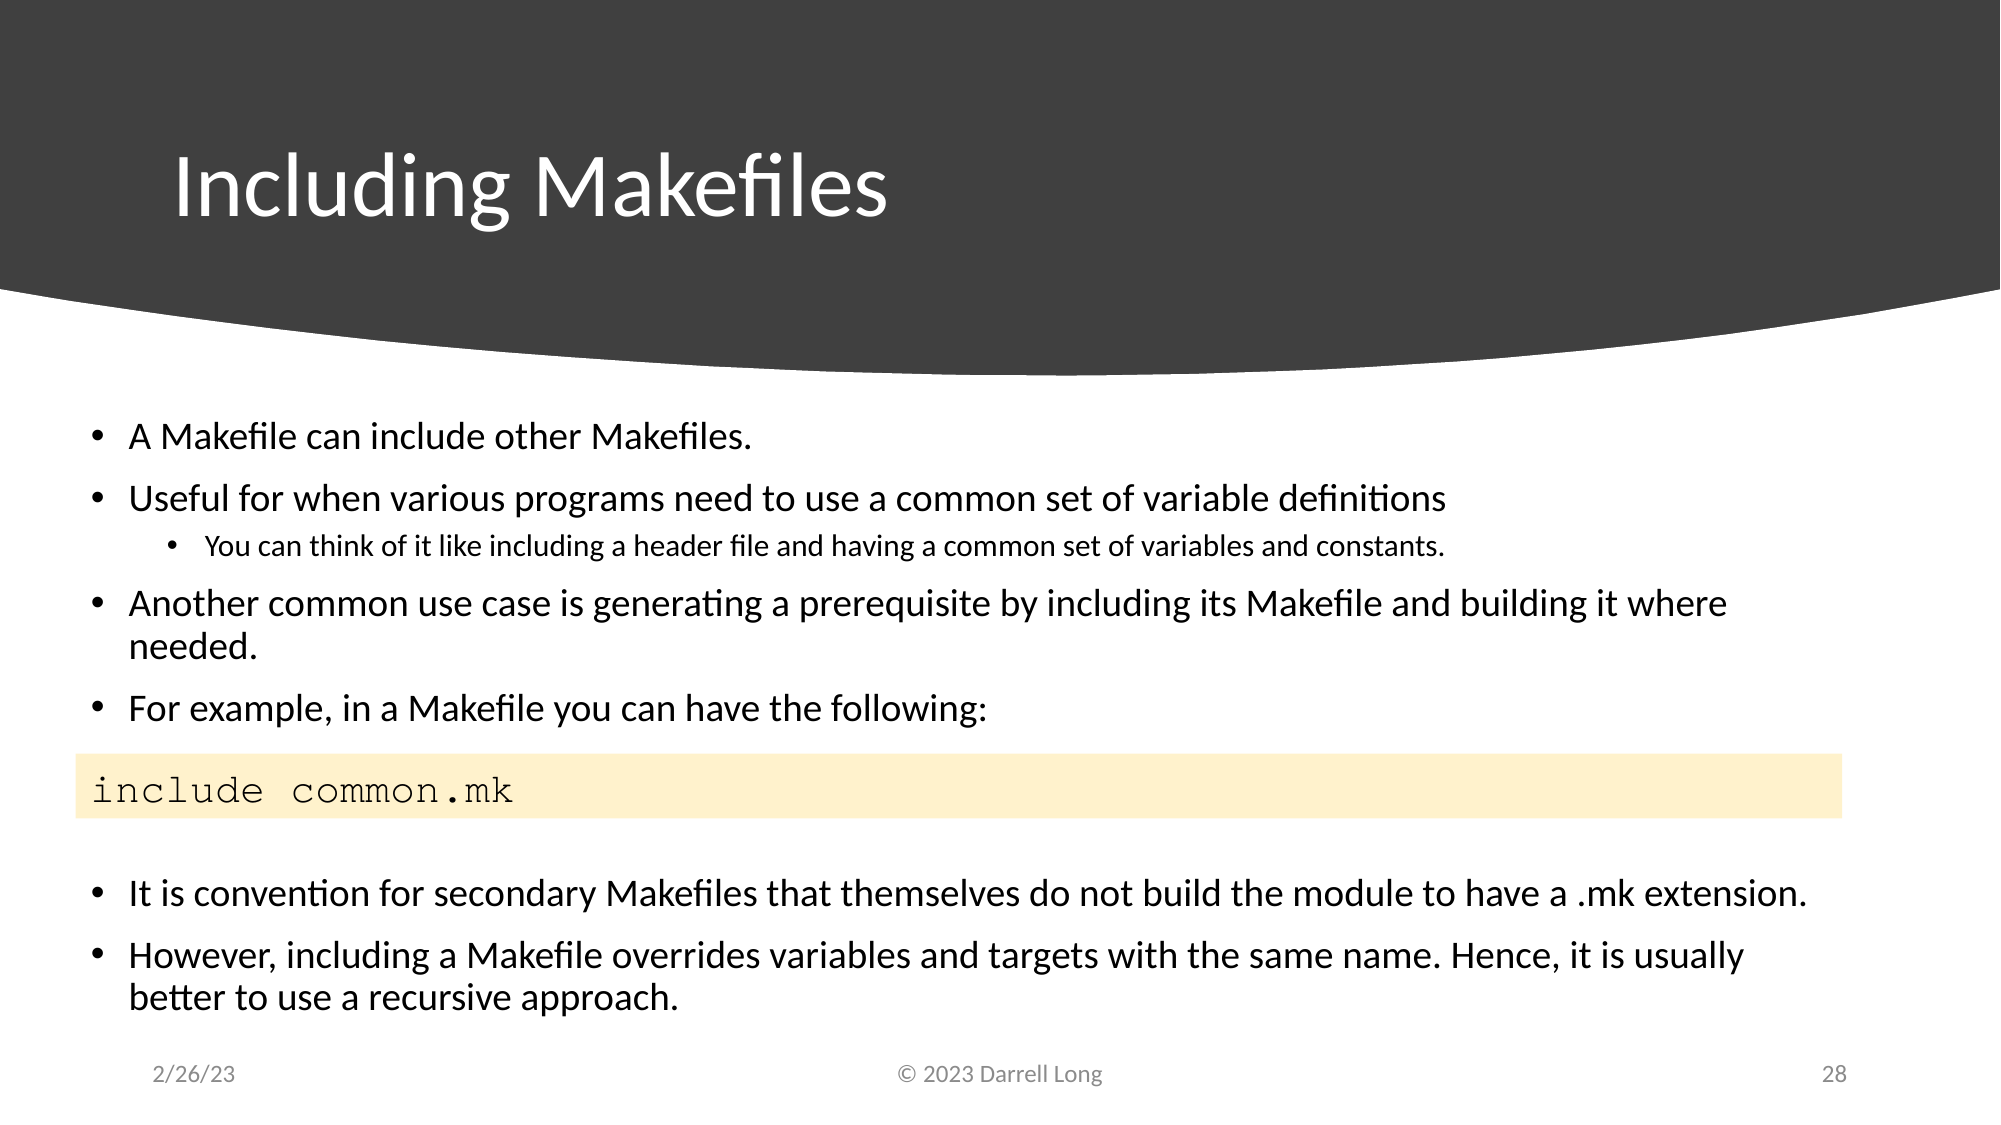

# Including Makefiles

A Makefile can include other Makefiles.
Useful for when various programs need to use a common set of variable definitions
You can think of it like including a header file and having a common set of variables and constants.
Another common use case is generating a prerequisite by including its Makefile and building it where needed.
For example, in a Makefile you can have the following:

It is convention for secondary Makefiles that themselves do not build the module to have a .mk extension.
However, including a Makefile overrides variables and targets with the same name. Hence, it is usually better to use a recursive approach.
include common.mk
2/26/23
© 2023 Darrell Long
28